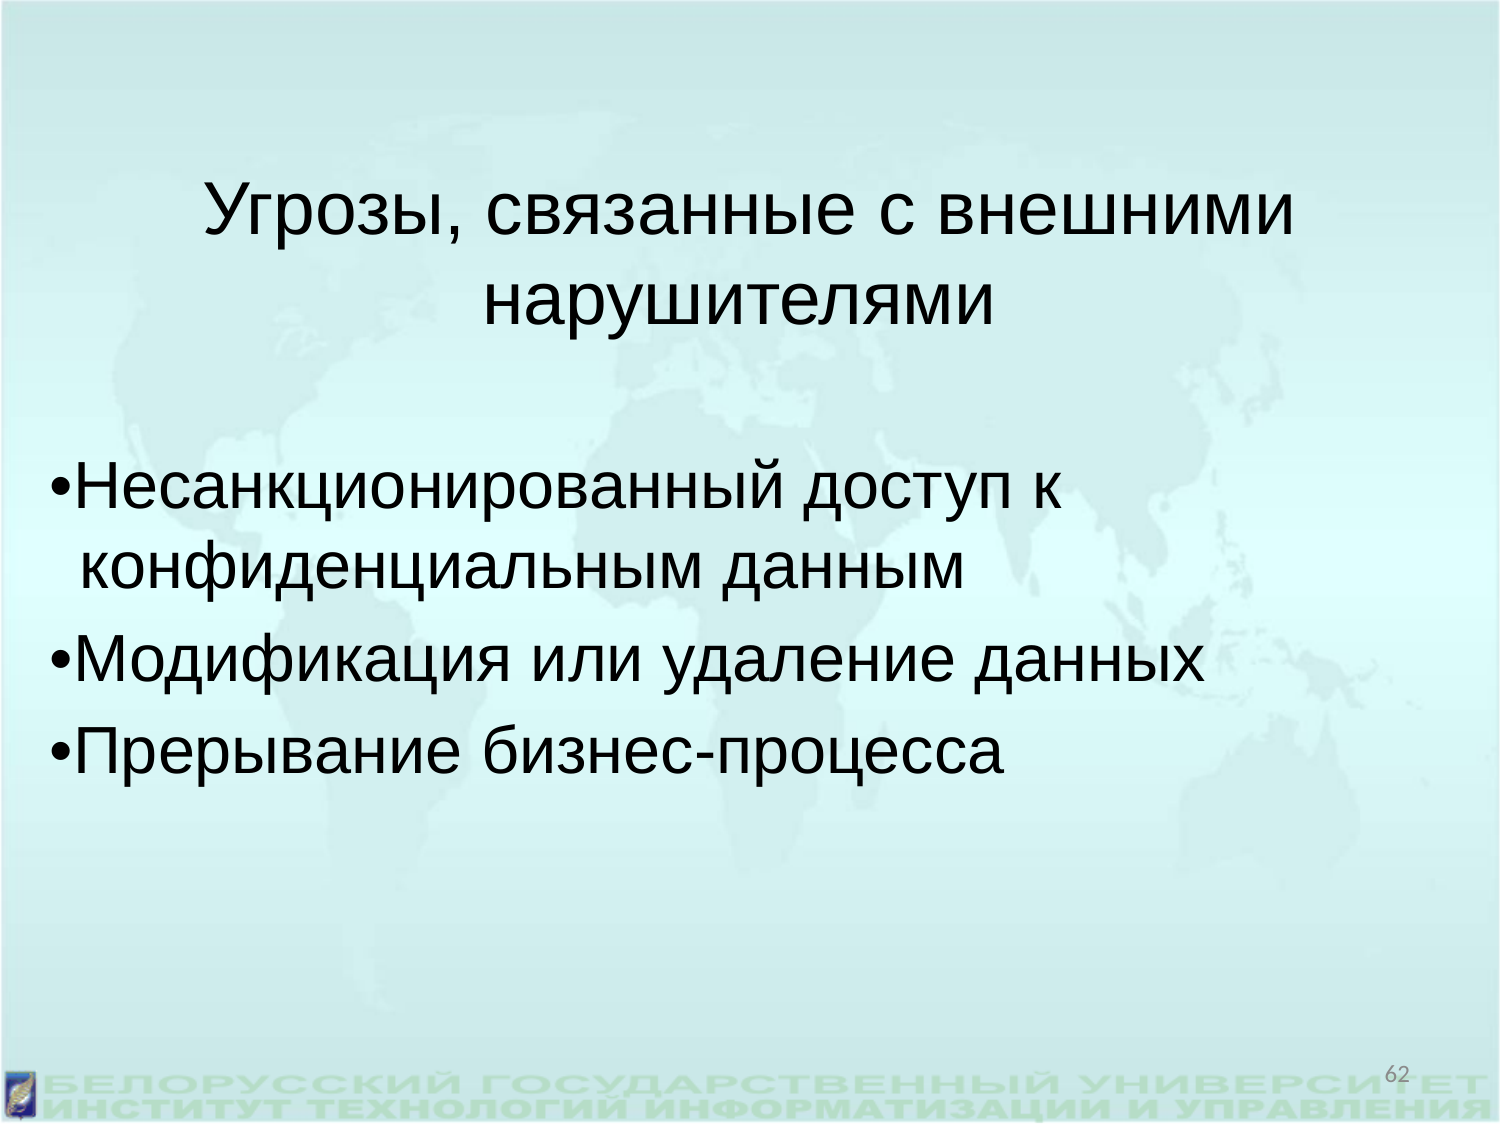

Угрозы, связанные с внешними нарушителями

•Несанкционированный доступ к конфиденциальным данным
•Модификация или удаление данных
•Прерывание бизнес-процесса

62